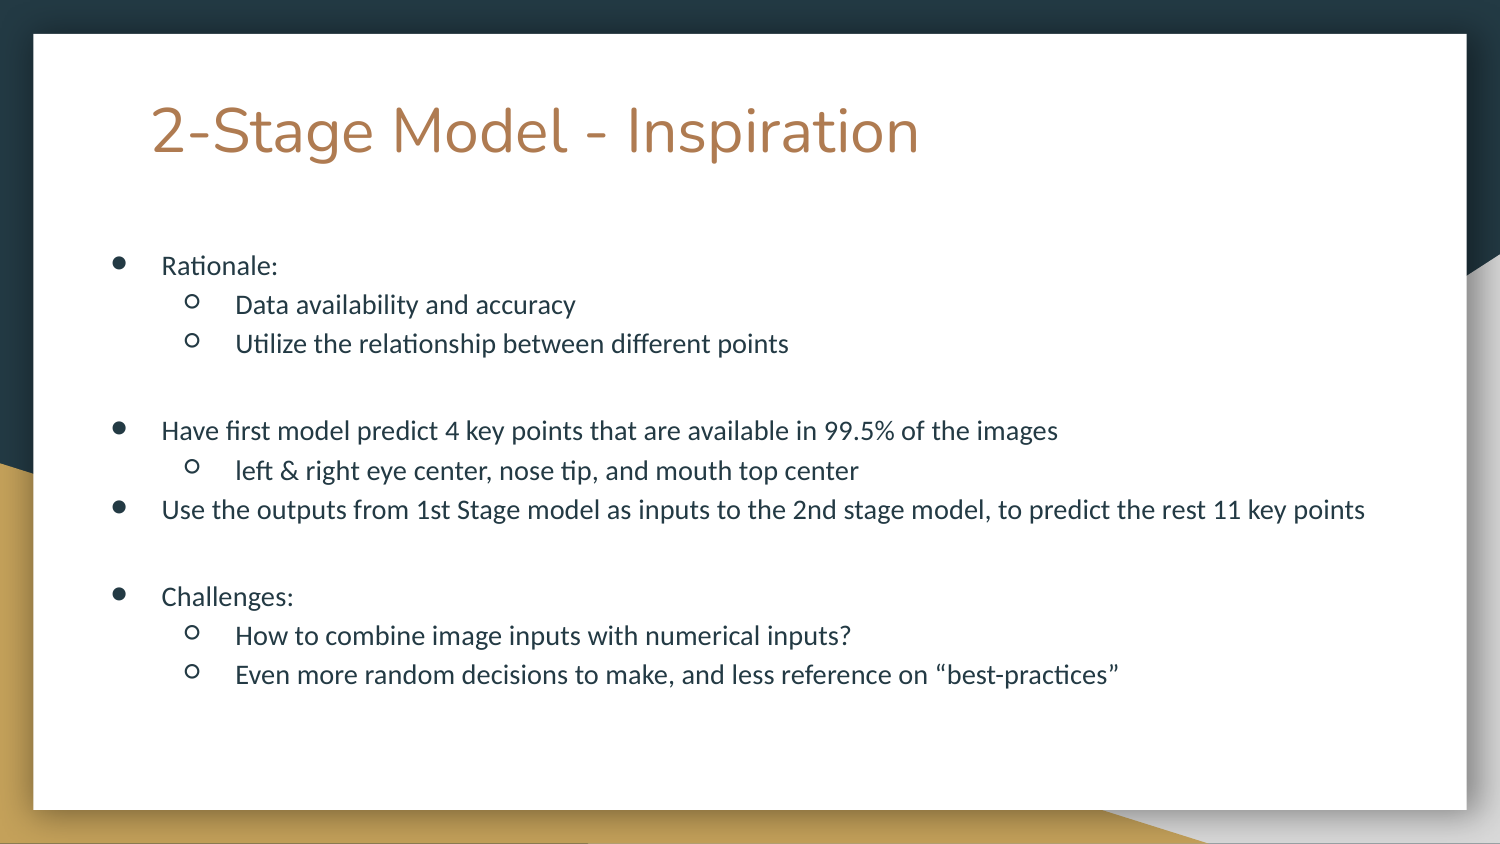

# 2-Stage Model - Inspiration
Rationale:
Data availability and accuracy
Utilize the relationship between different points

Have first model predict 4 key points that are available in 99.5% of the images
left & right eye center, nose tip, and mouth top center
Use the outputs from 1st Stage model as inputs to the 2nd stage model, to predict the rest 11 key points

Challenges:
How to combine image inputs with numerical inputs?
Even more random decisions to make, and less reference on “best-practices”